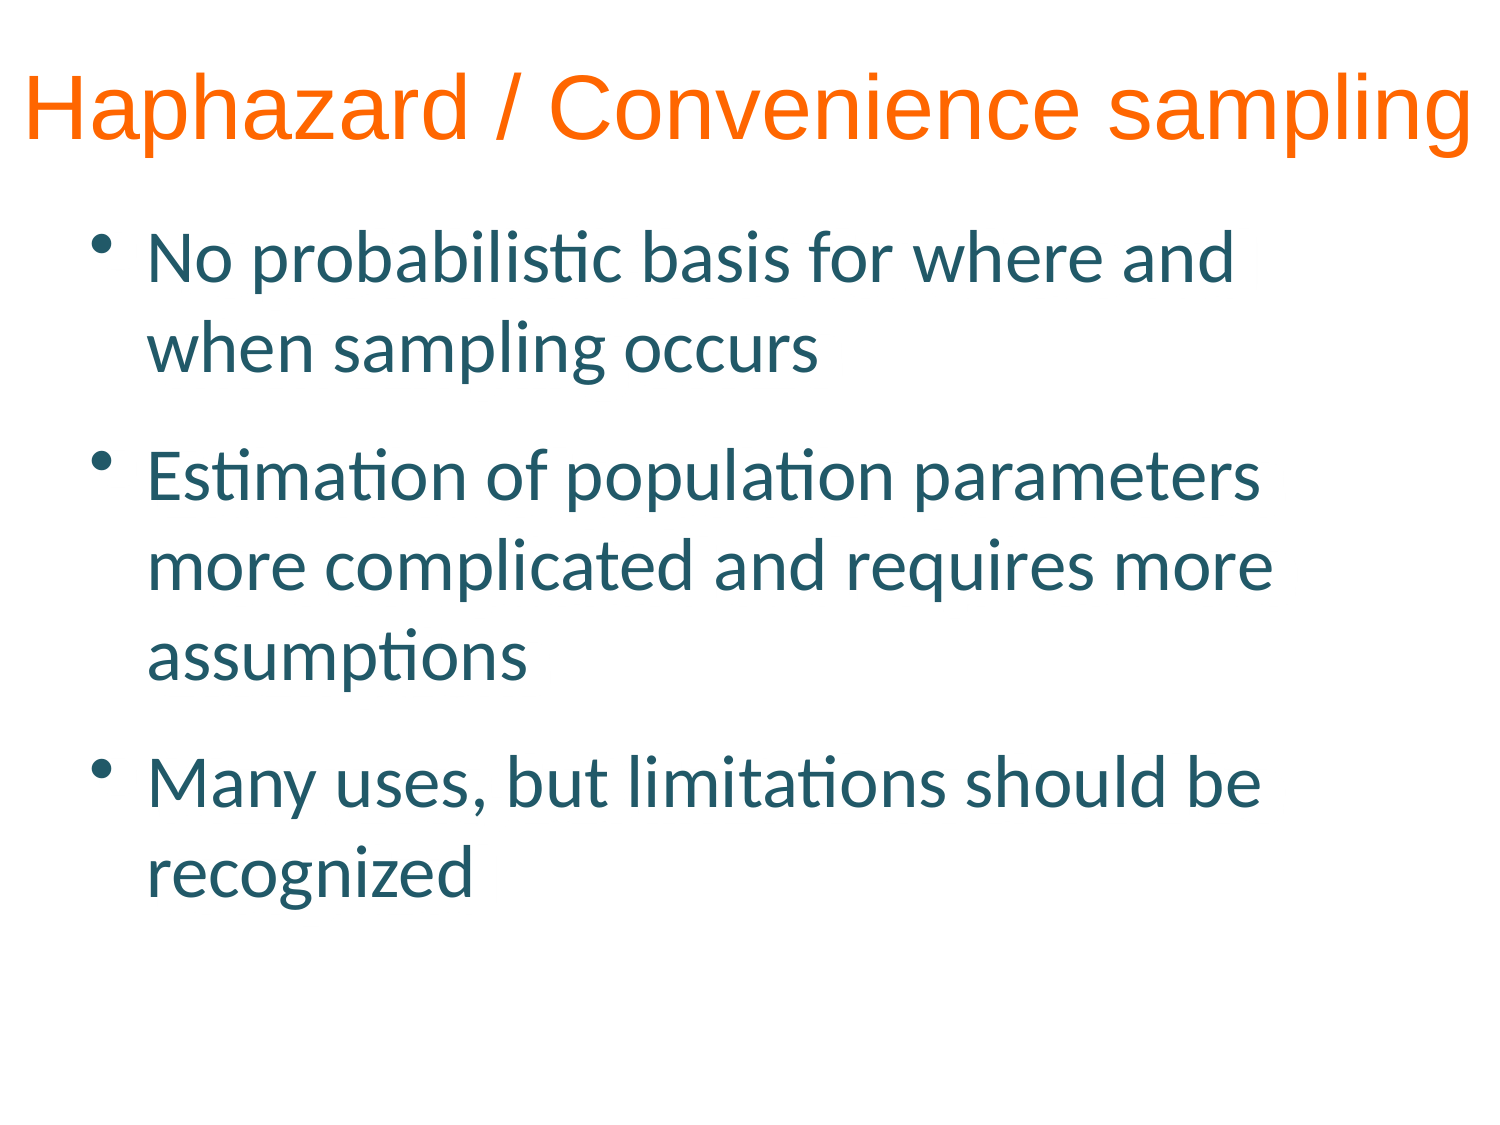

Haphazard / Convenience sampling
No probabilistic basis for where and when sampling occurs
Estimation of population parameters more complicated and requires more assumptions
Many uses, but limitations should be recognized